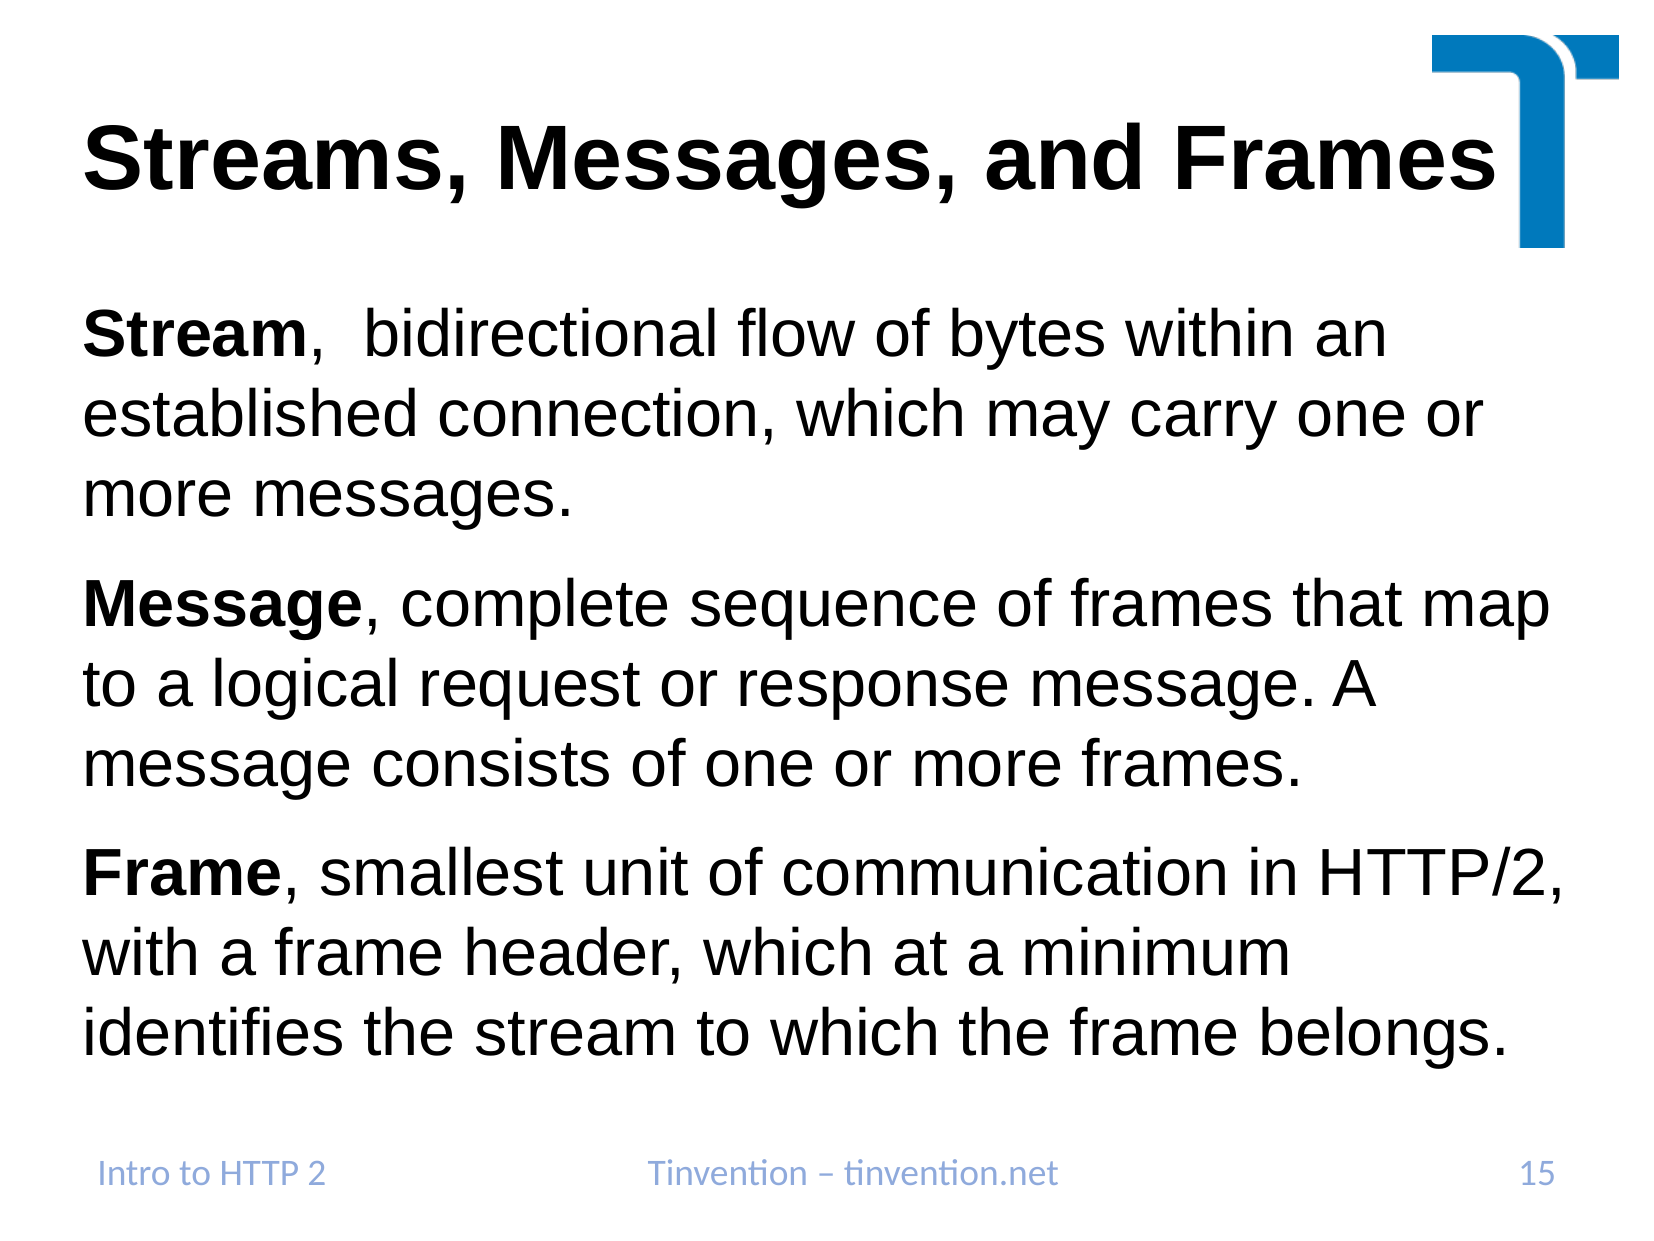

# Streams, Messages, and Frames
Stream,  bidirectional flow of bytes within an established connection, which may carry one or more messages.
Message, complete sequence of frames that map to a logical request or response message. A message consists of one or more frames.
Frame, smallest unit of communication in HTTP/2, with a frame header, which at a minimum identifies the stream to which the frame belongs.